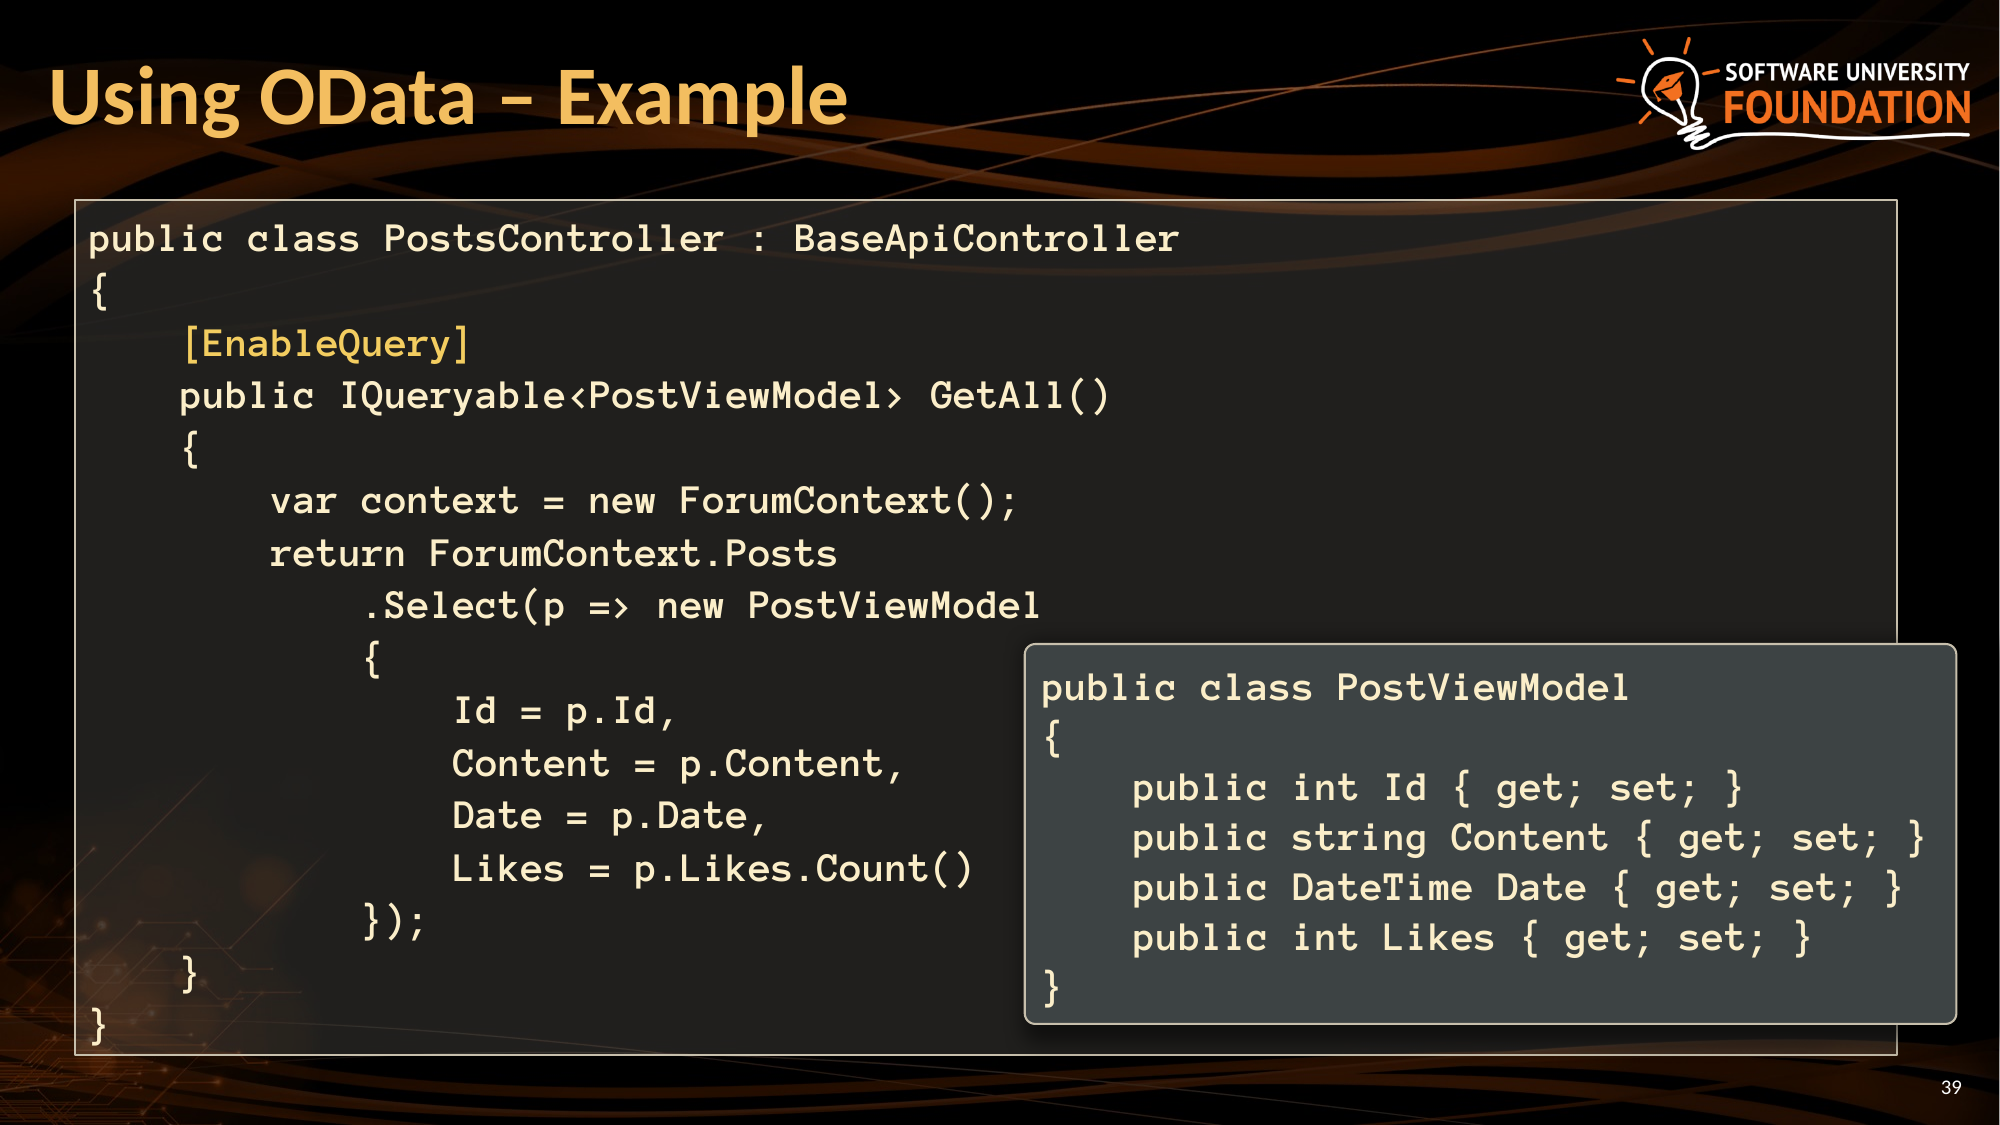

# Using OData – Example
public class PostsController : BaseApiController
{
    [EnableQuery]
    public IQueryable<PostViewModel> GetAll()
    {
        var context = new ForumContext();
        return ForumContext.Posts
            .Select(p => new PostViewModel
            {
                Id = p.Id,
                Content = p.Content,
                Date = p.Date,
                Likes = p.Likes.Count()
            });
    }
}
public class PostViewModel
{
    public int Id { get; set; }
    public string Content { get; set; }
    public DateTime Date { get; set; }
    public int Likes { get; set; }
}
39